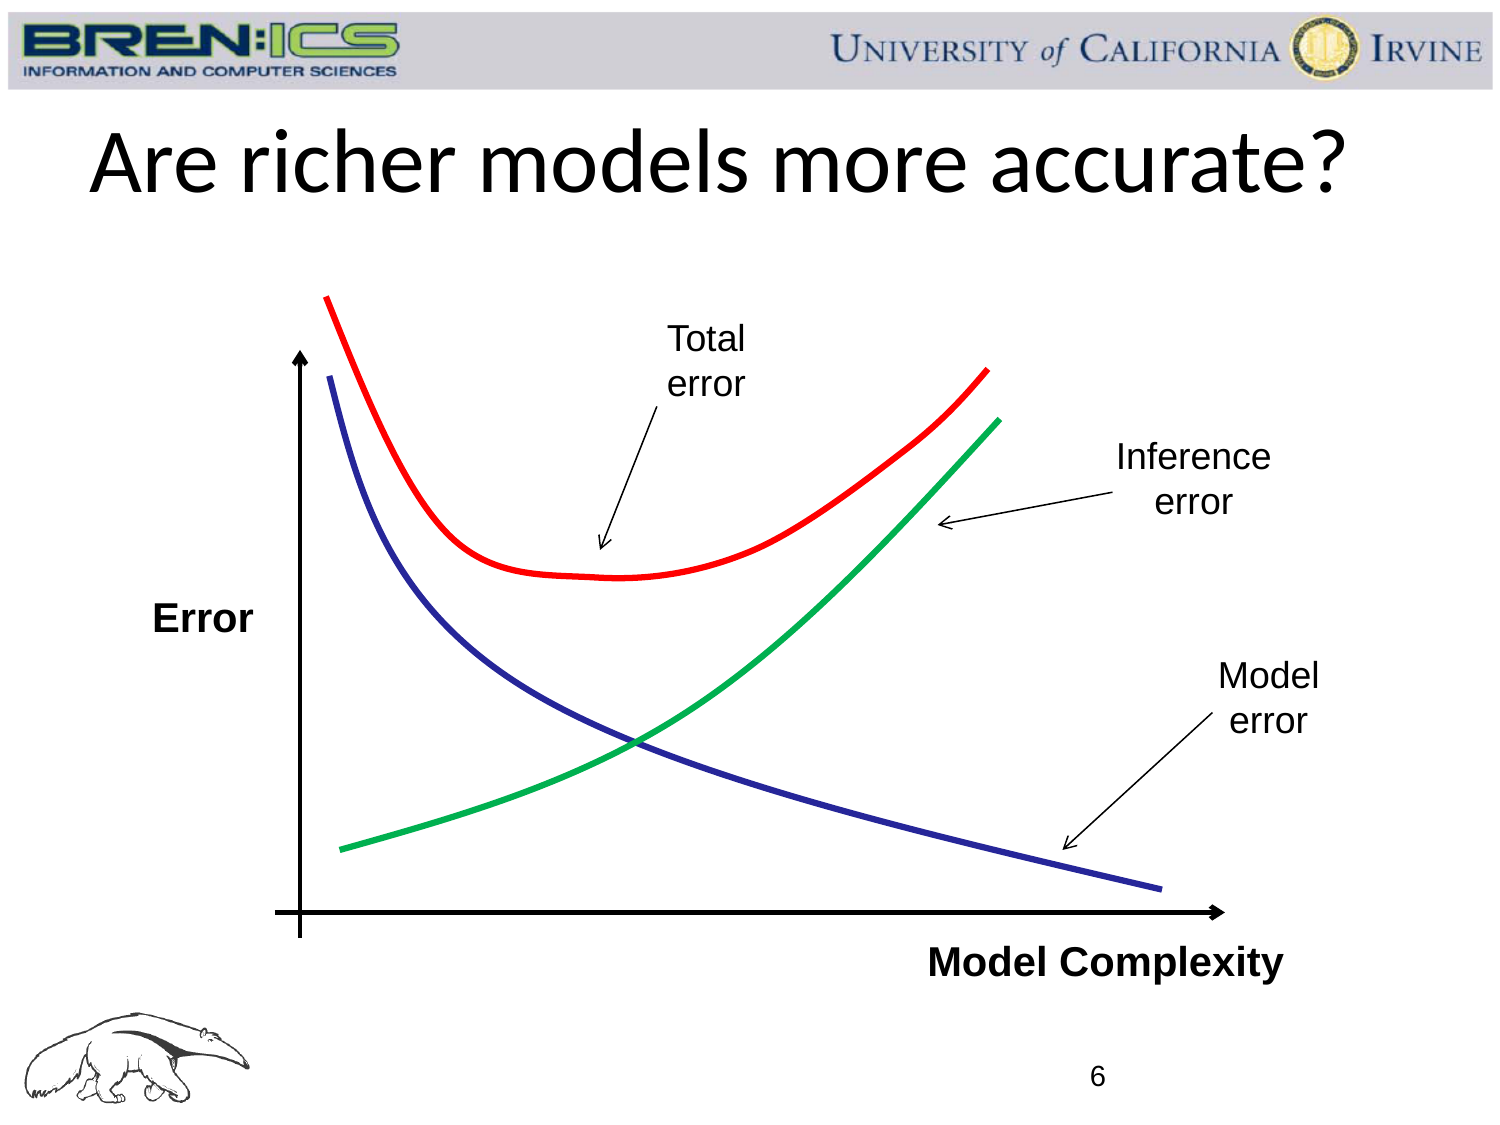

# Are richer models more accurate?

Total error

Inference error
Error
Model error
Model Complexity
6